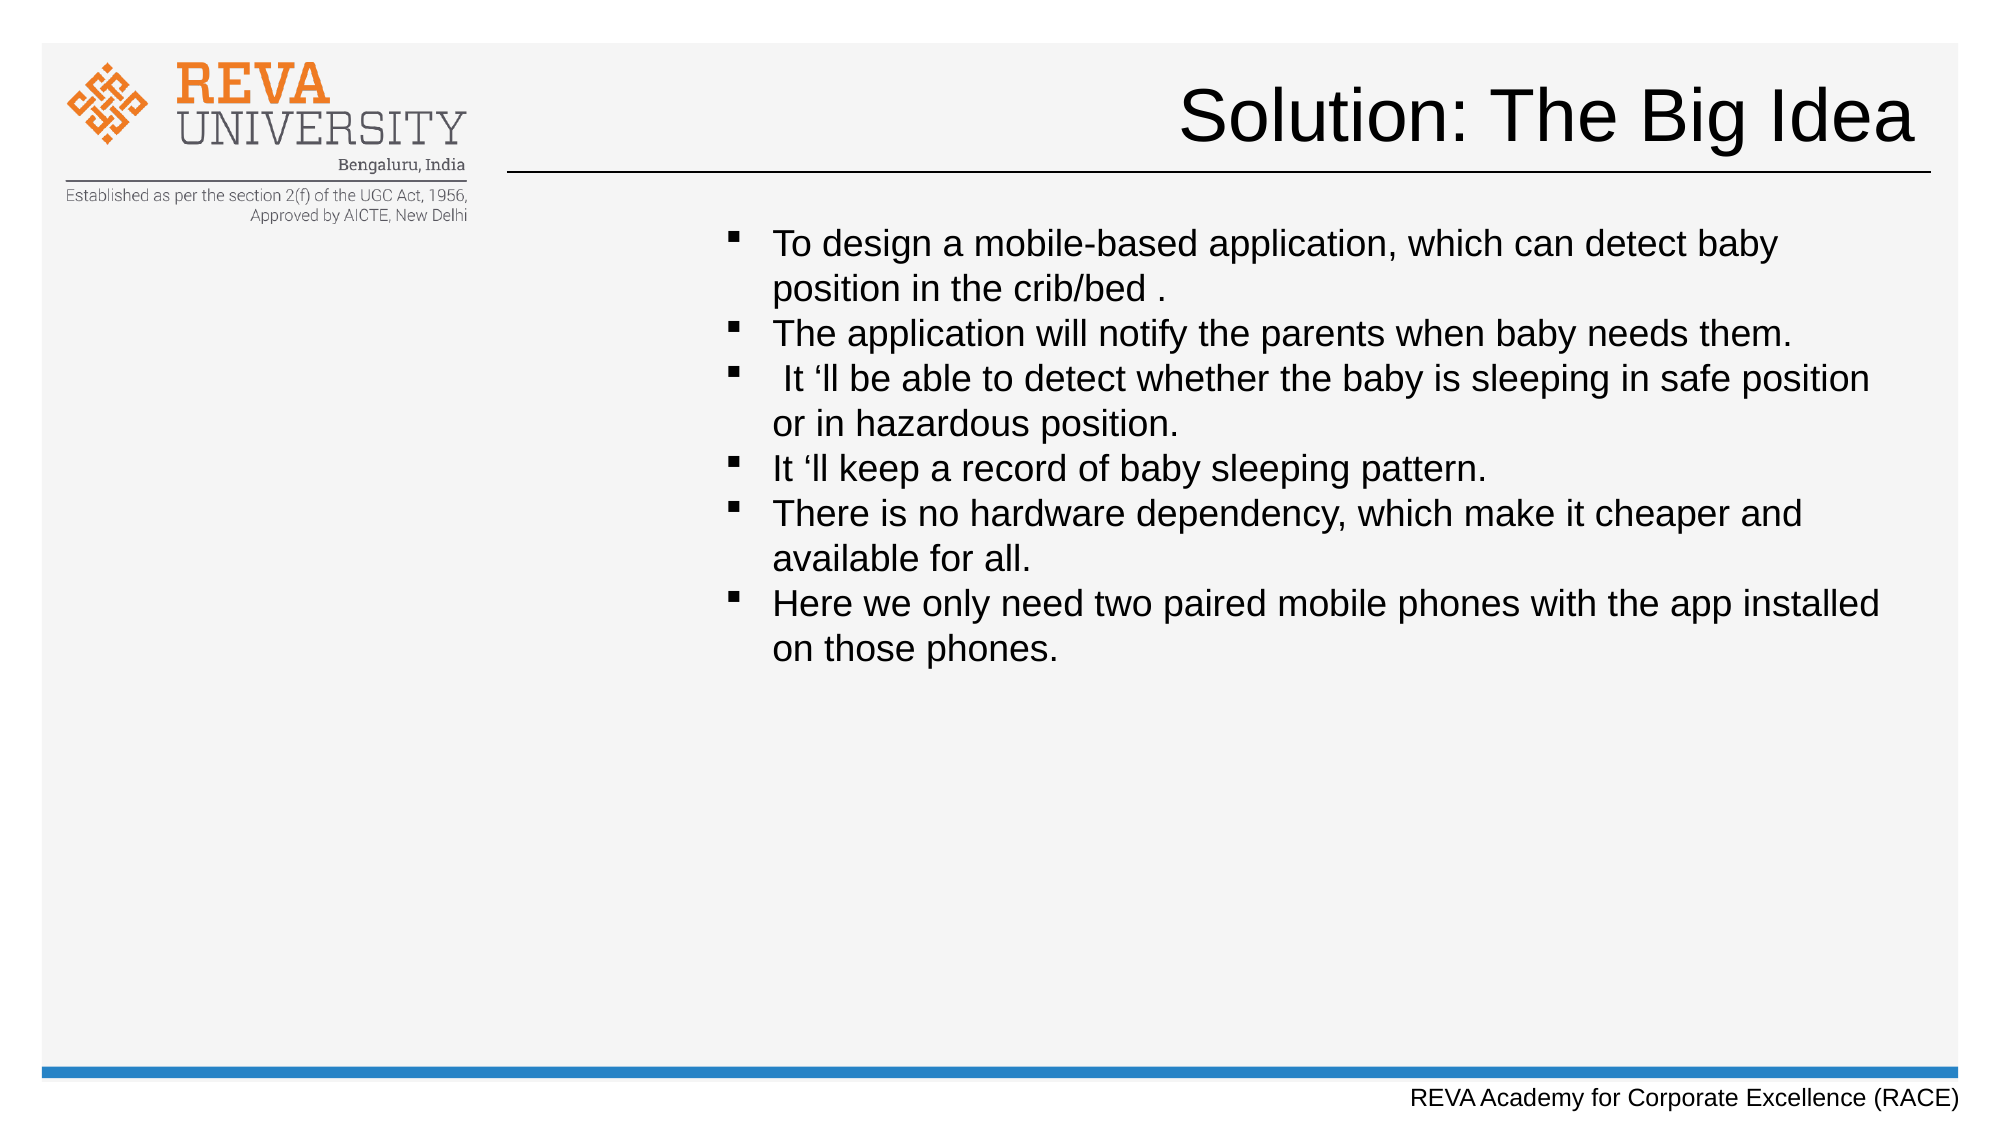

# Solution: The Big Idea
To design a mobile-based application, which can detect baby position in the crib/bed .
The application will notify the parents when baby needs them.
 It ‘ll be able to detect whether the baby is sleeping in safe position or in hazardous position.
It ‘ll keep a record of baby sleeping pattern.
There is no hardware dependency, which make it cheaper and available for all.
Here we only need two paired mobile phones with the app installed on those phones.
REVA Academy for Corporate Excellence (RACE)